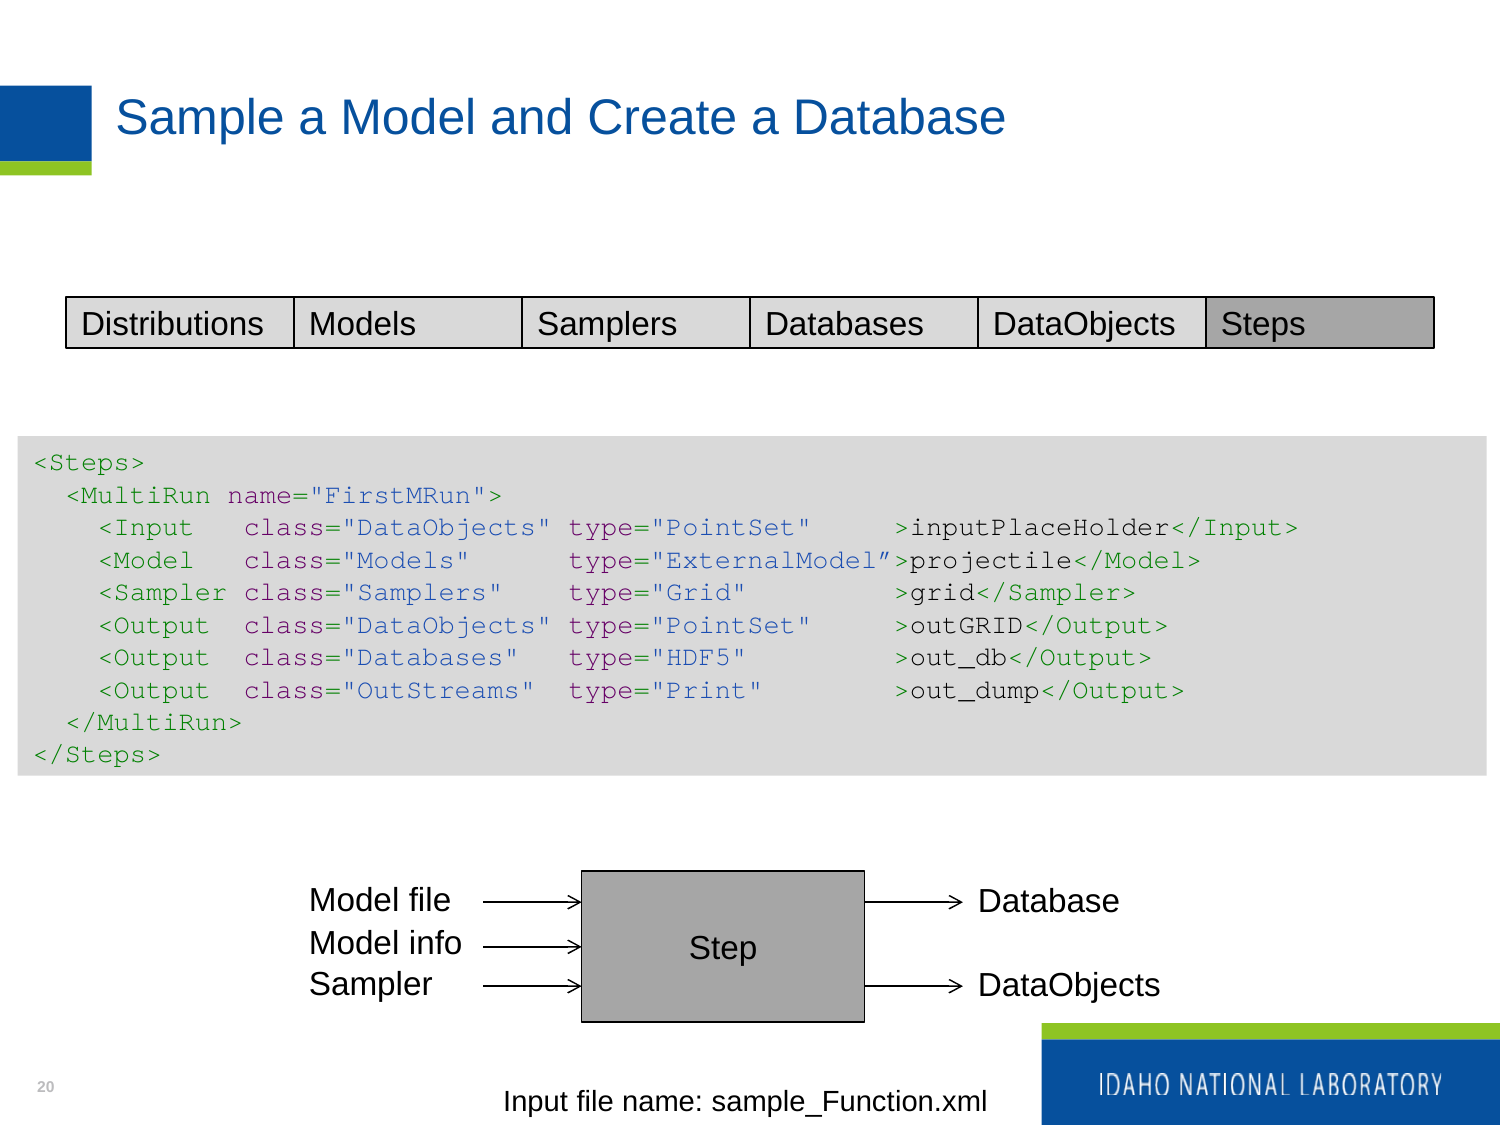

# Sample a Model and Create a Database
Steps
Distributions
Models
Samplers
Databases
DataObjects
<Steps>
  <MultiRun name="FirstMRun">
    <Input   class="DataObjects" type="PointSet"     >inputPlaceHolder</Input>
    <Model   class="Models"      type="ExternalModel”>projectile</Model>
    <Sampler class="Samplers"    type="Grid"         >grid</Sampler>
    <Output  class="DataObjects" type="PointSet"     >outGRID</Output>
    <Output  class="Databases"   type="HDF5"         >out_db</Output>
    <Output  class="OutStreams"  type="Print"        >out_dump</Output>
  </MultiRun>
</Steps>
Model file
Step
Database
Model info
Sampler
DataObjects
20
Input file name: sample_Function.xml